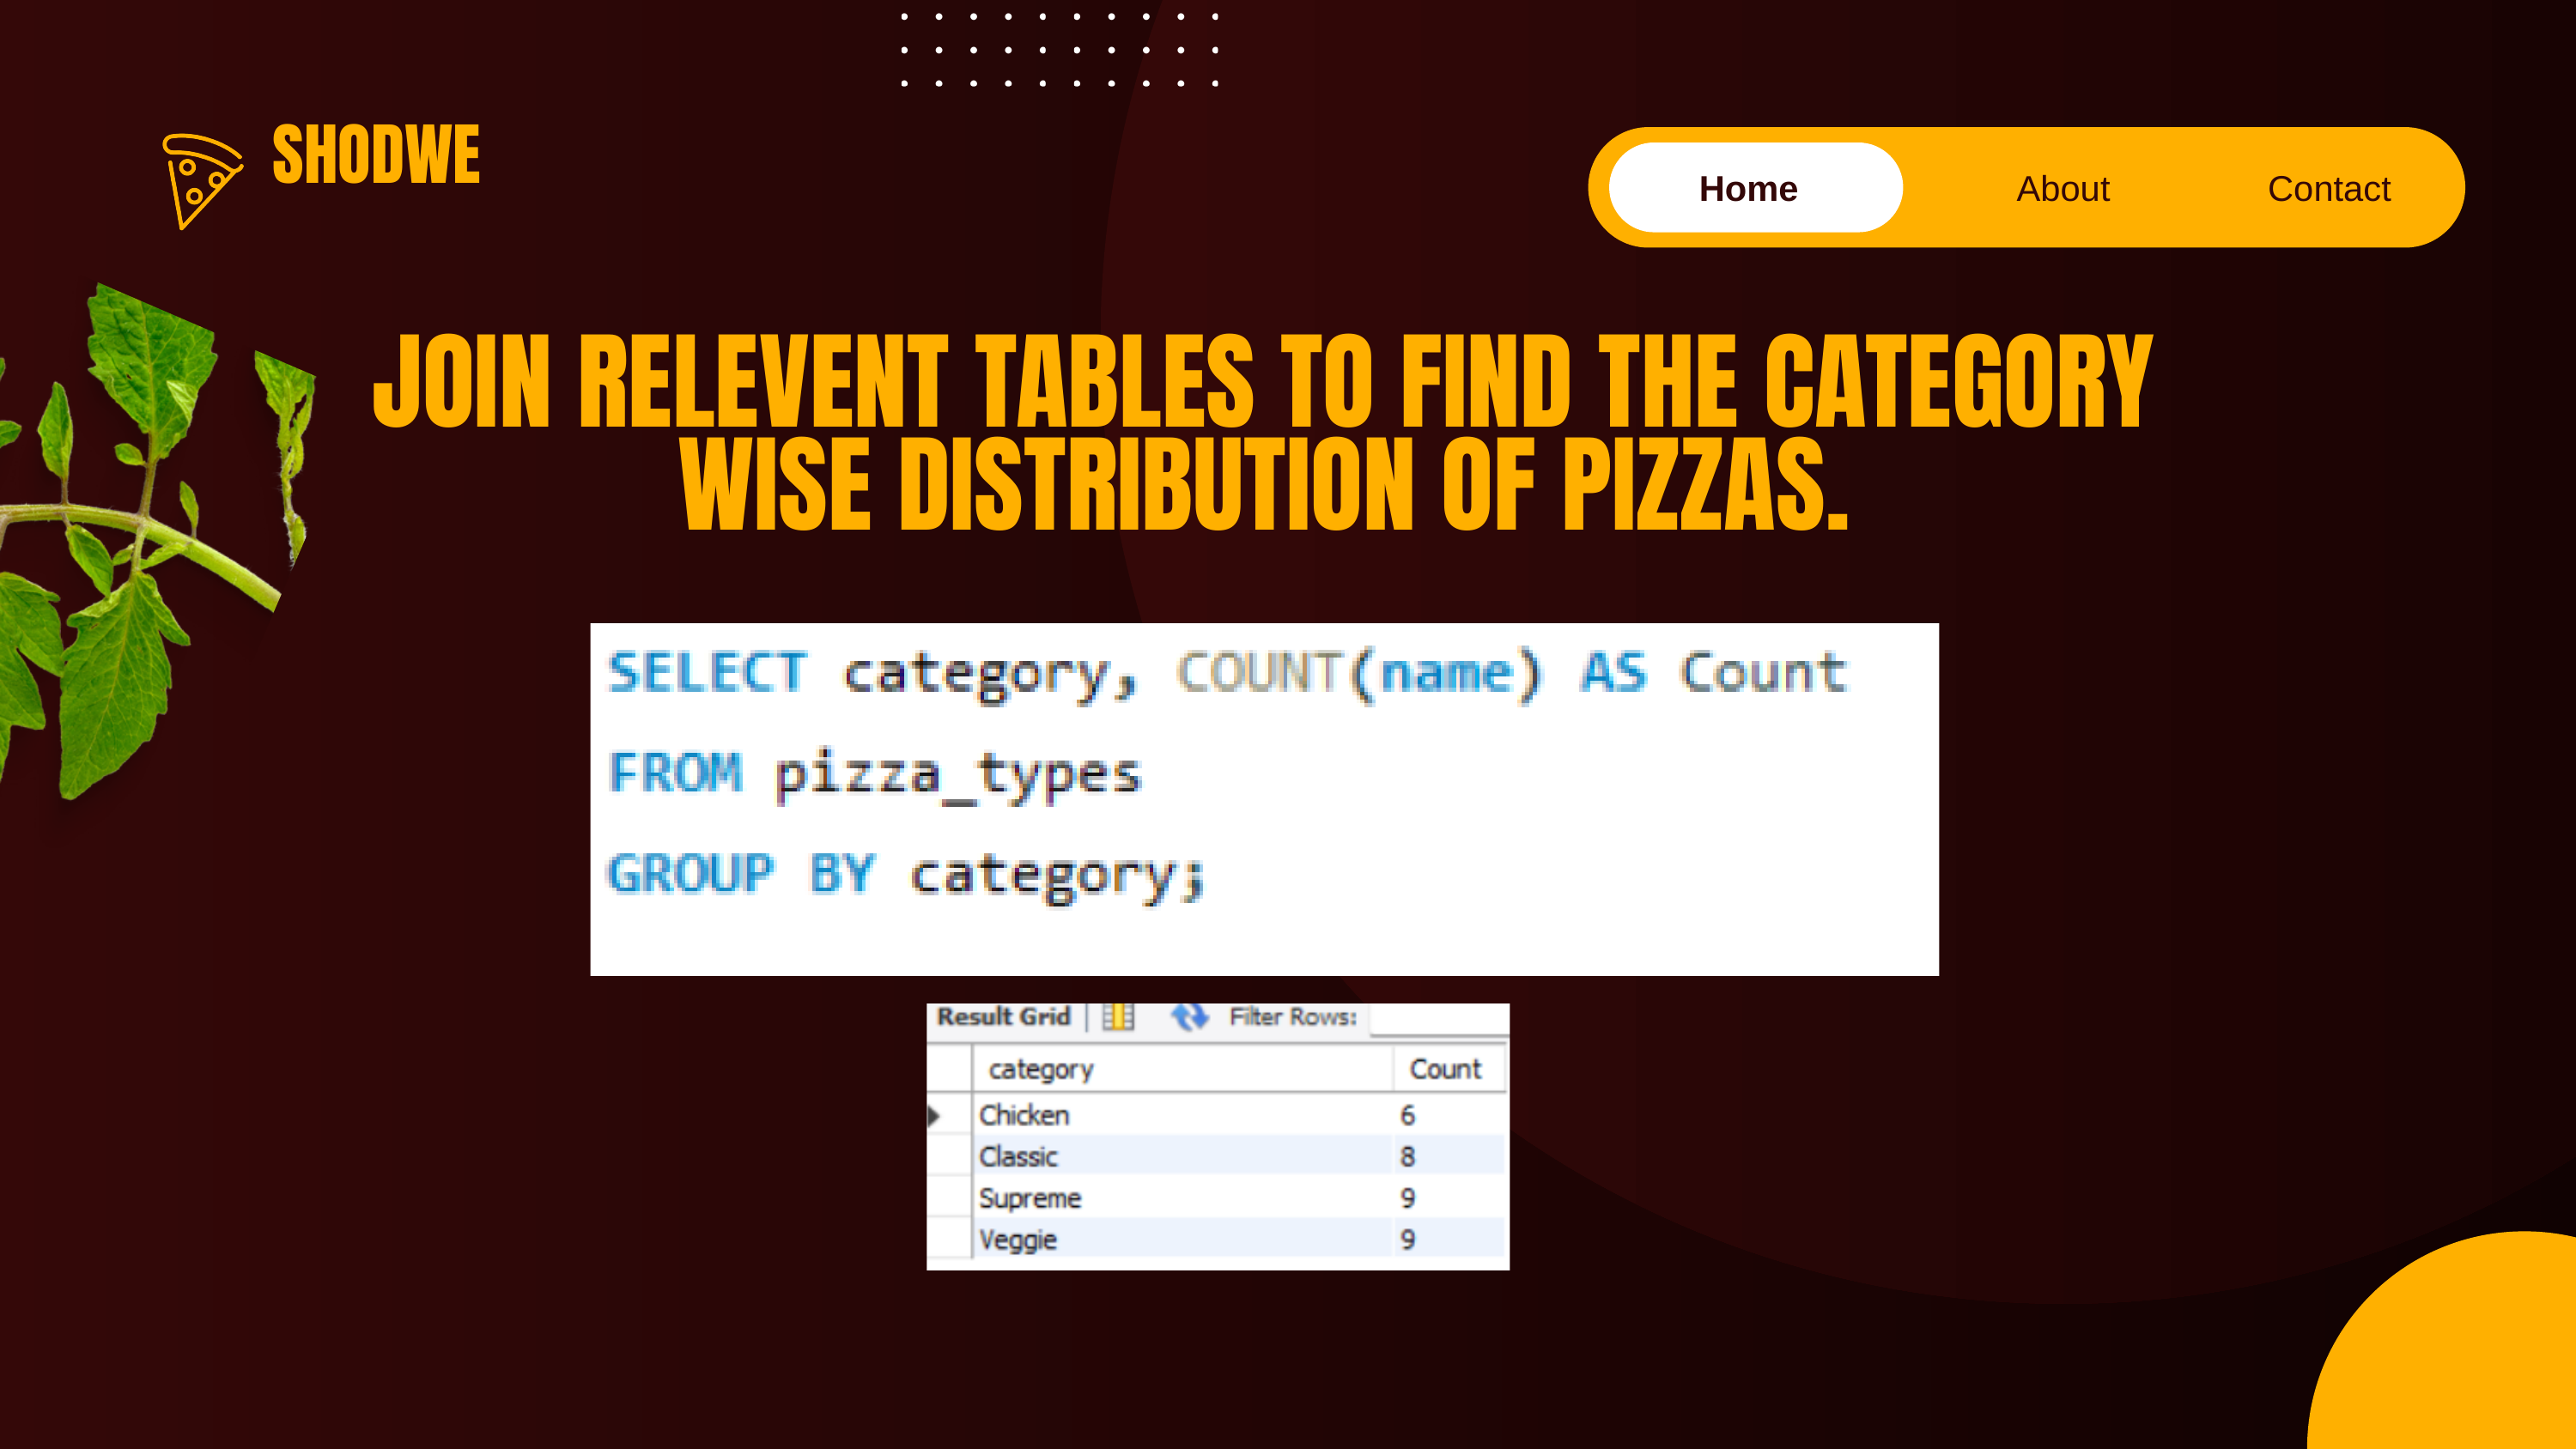

SHODWE

Home
About
Contact

JOIN RELEVENT TABLES TO FIND THE CATEGORY WISE DISTRIBUTION OF PIZZAS.